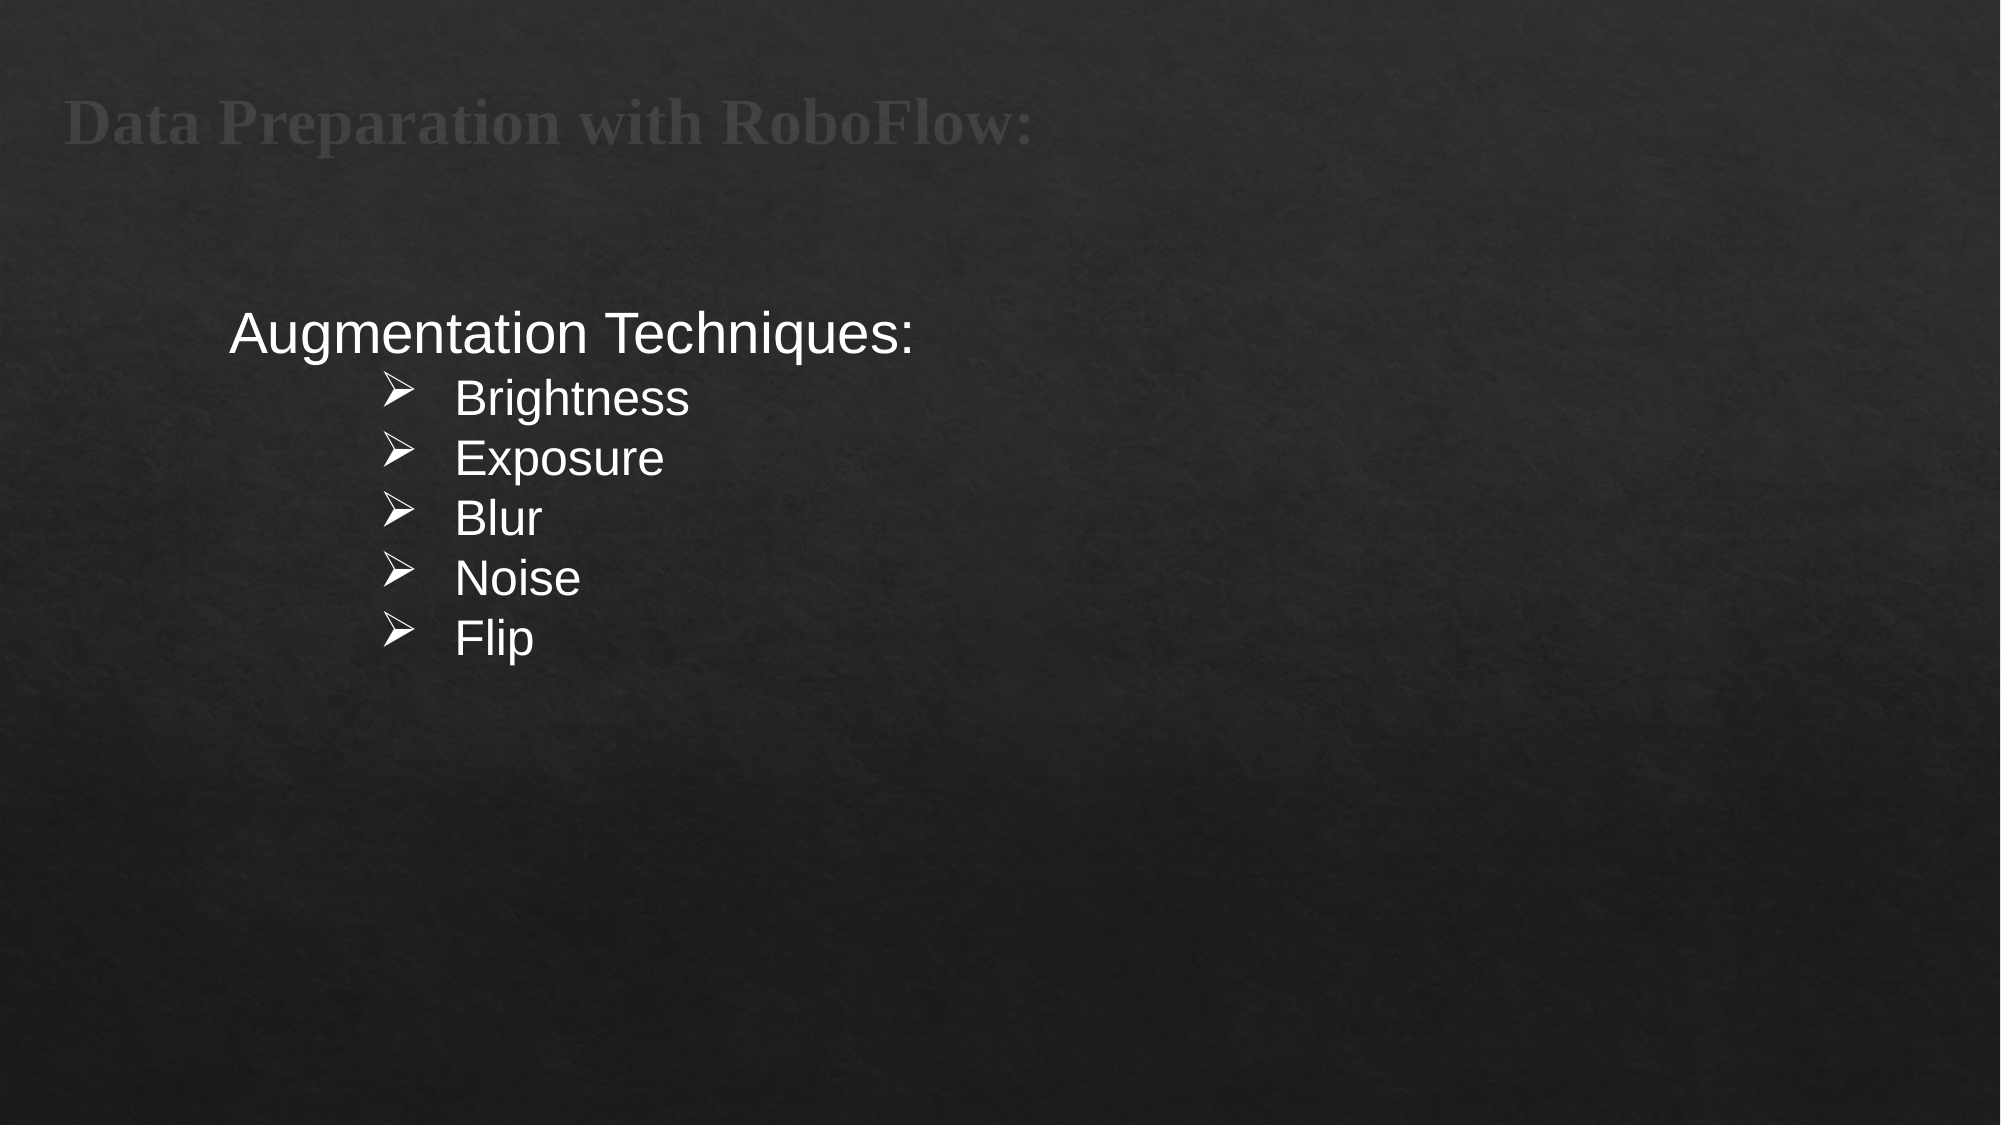

# Data Preparation with RoboFlow:
Augmentation Techniques:
Brightness
Exposure
Blur
Noise
Flip